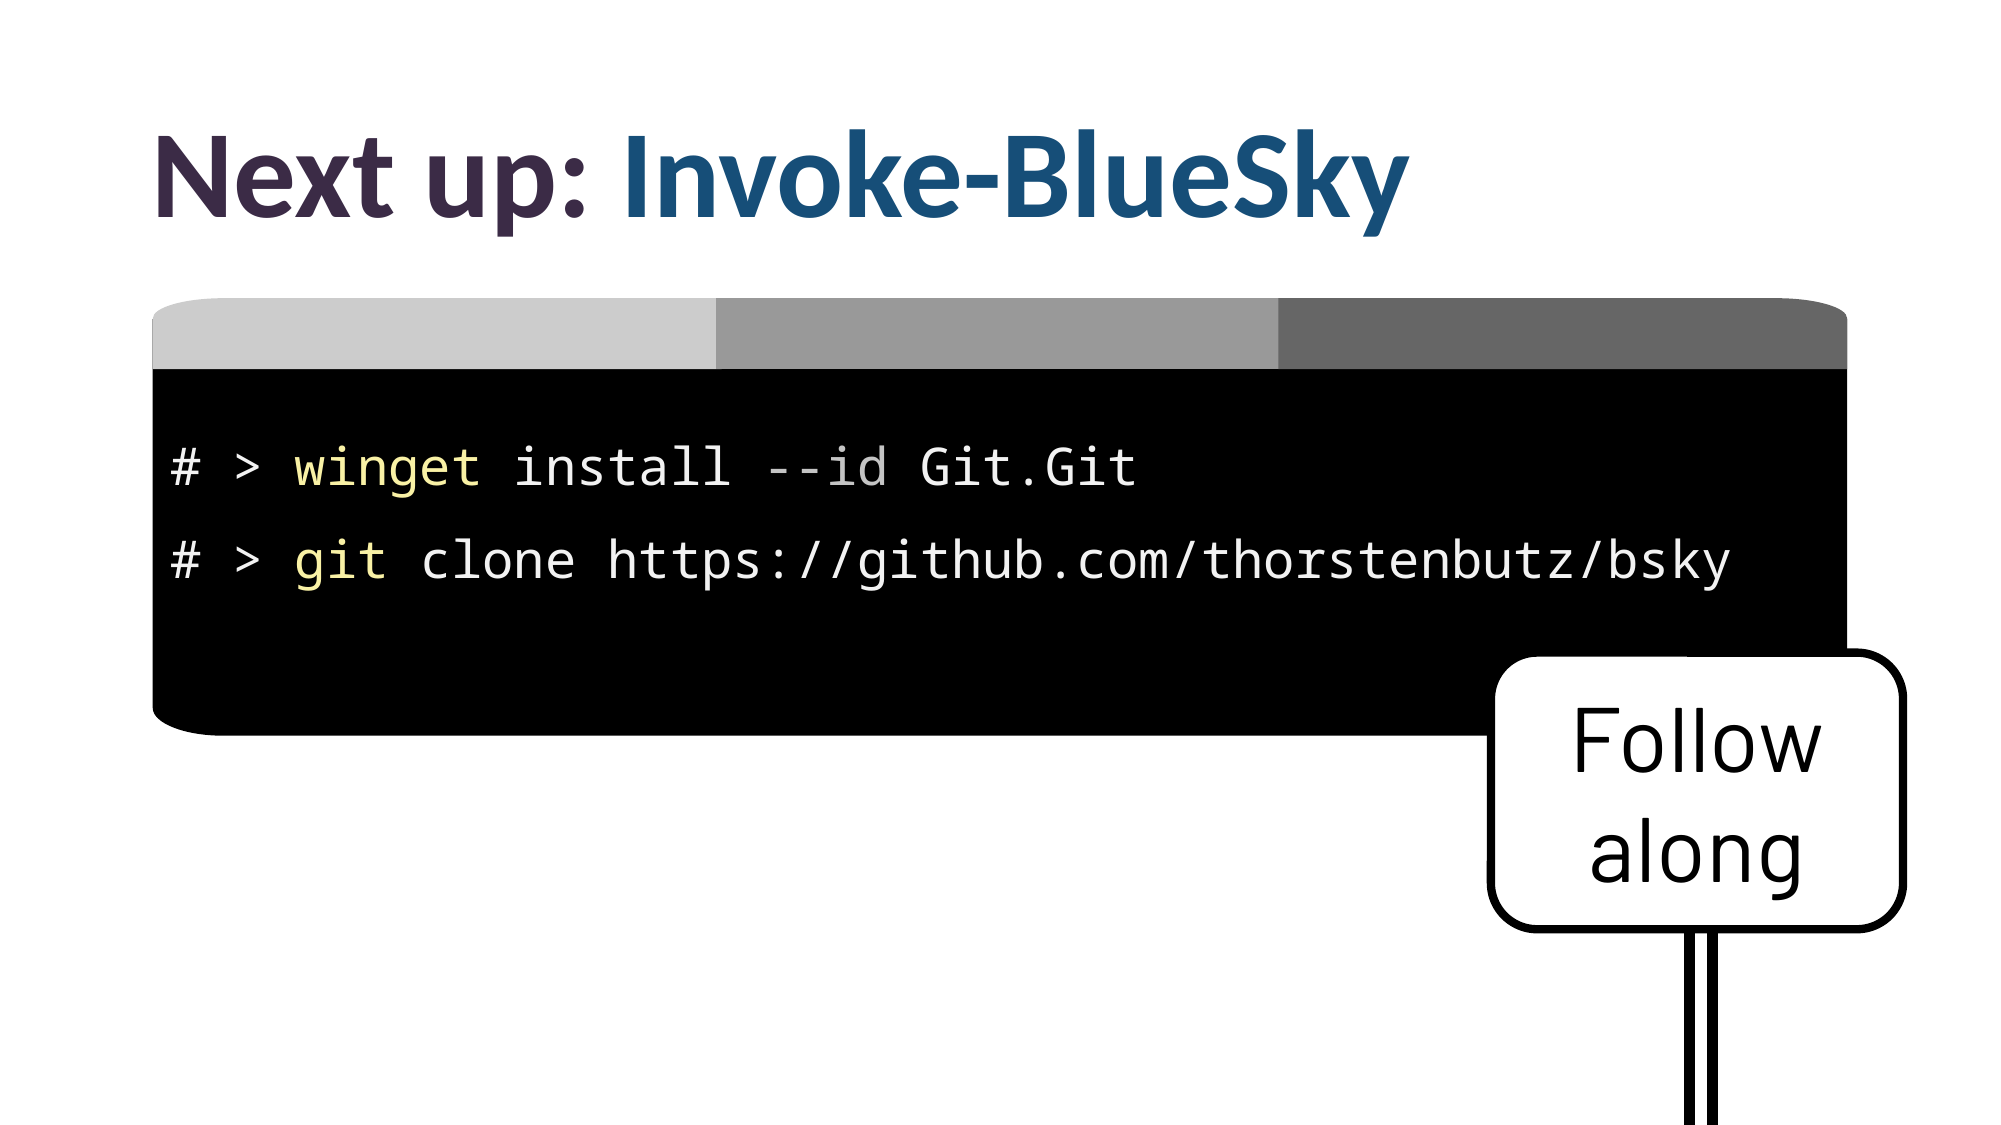

Next up: Invoke-BlueSky

# > winget install --id Git.Git
# > git clone https://github.com/thorstenbutz/bsky

Follow
along